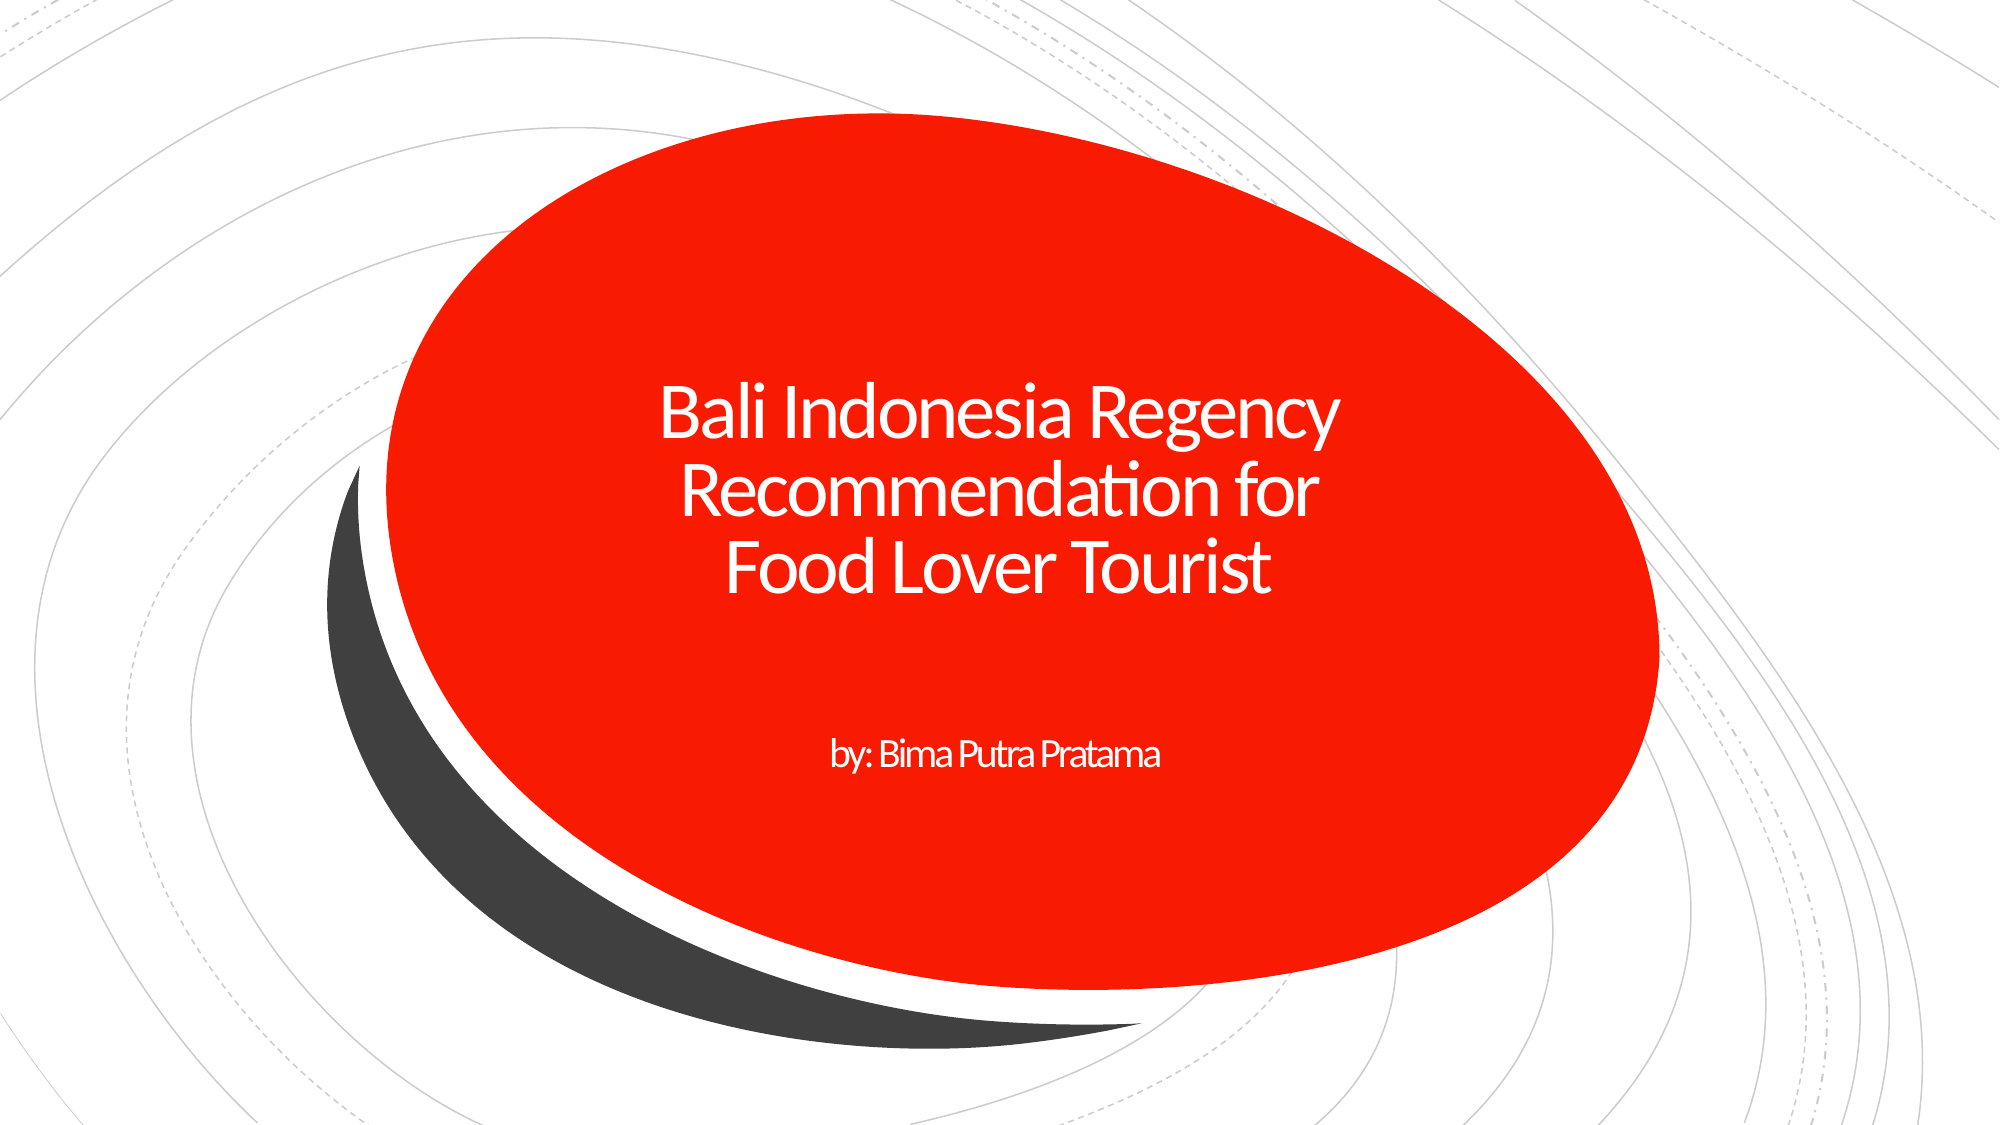

# Bali Indonesia Regency Recommendation for Food Lover Tourist

by: Bima Putra Pratama